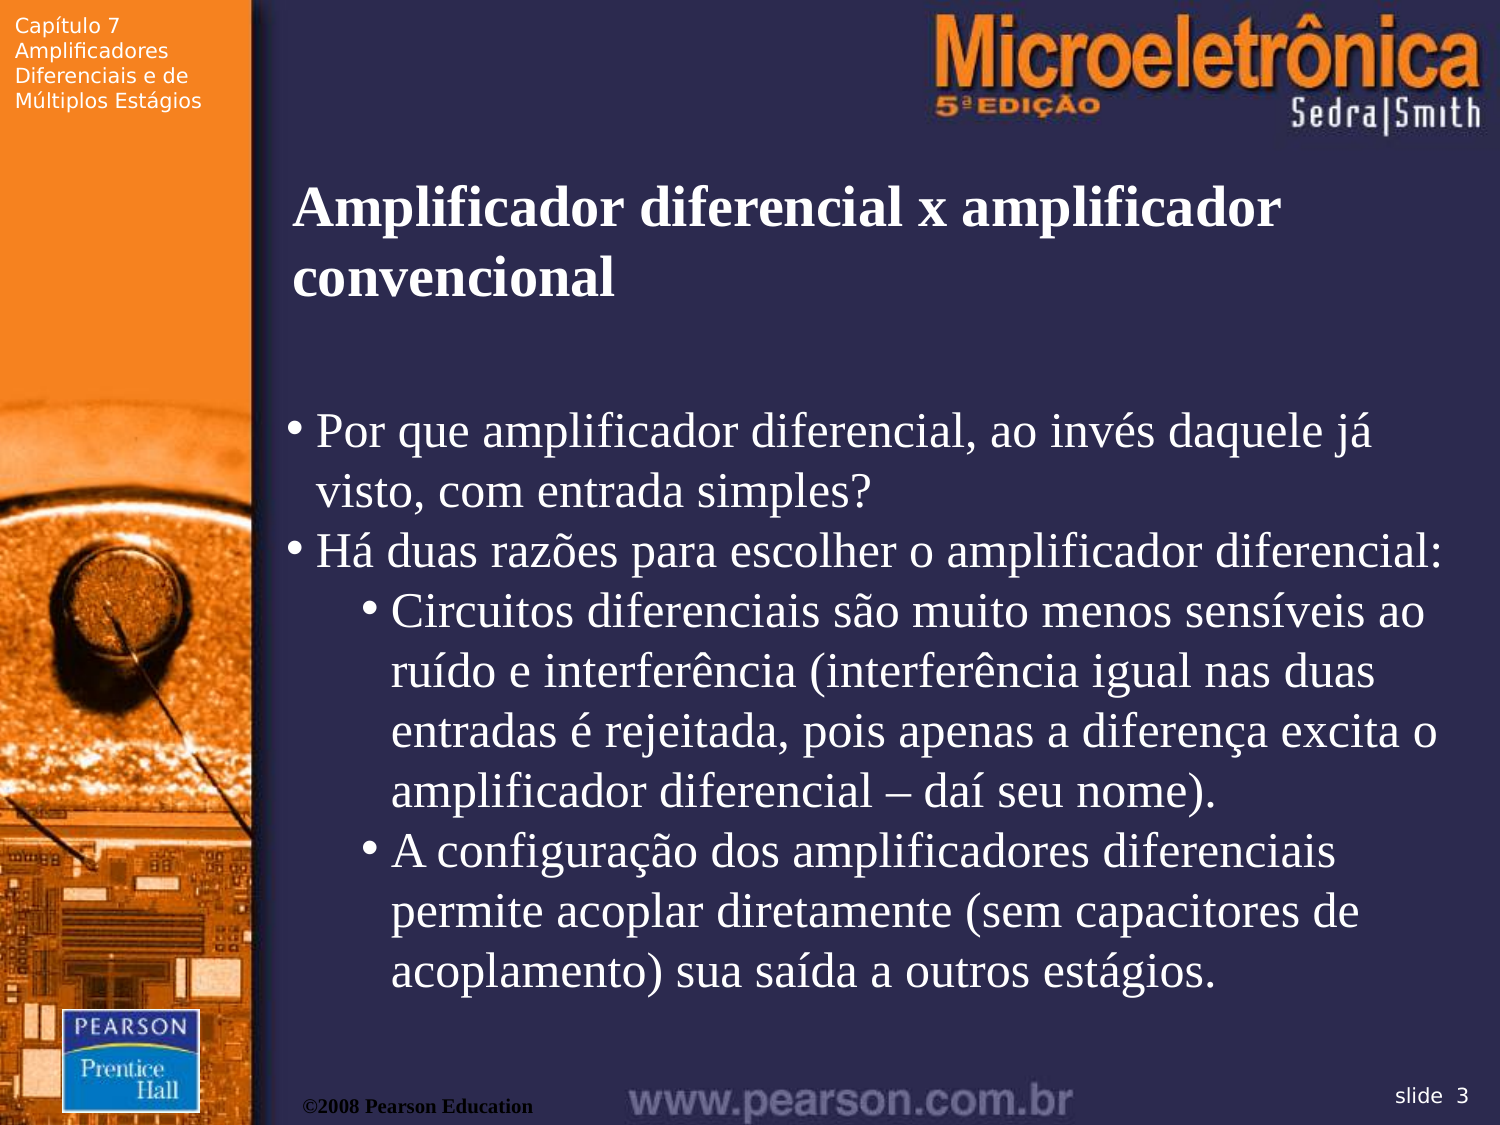

Amplificador diferencial x amplificador convencional
Por que amplificador diferencial, ao invés daquele já visto, com entrada simples?
Há duas razões para escolher o amplificador diferencial:
Circuitos diferenciais são muito menos sensíveis ao ruído e interferência (interferência igual nas duas entradas é rejeitada, pois apenas a diferença excita o amplificador diferencial – daí seu nome).
A configuração dos amplificadores diferenciais permite acoplar diretamente (sem capacitores de acoplamento) sua saída a outros estágios.